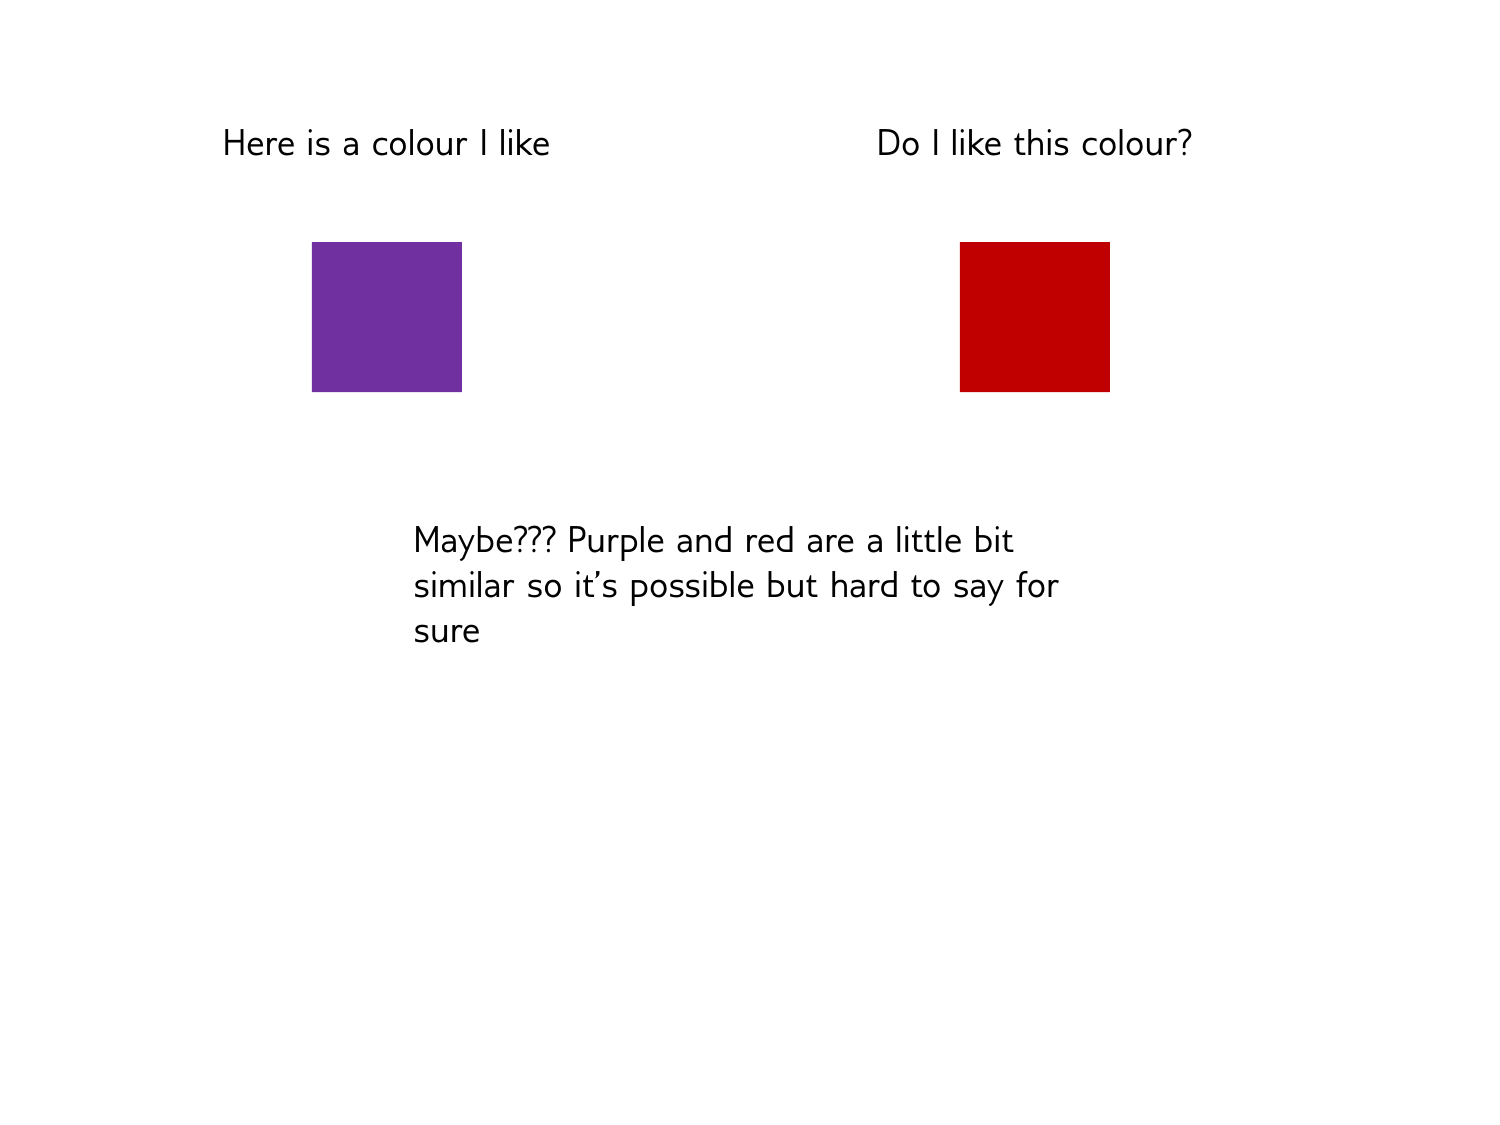

Here is a colour I like
Do I like this colour?

Maybe??? Purple and red are a little bit similar so it’s possible but hard to say for sure